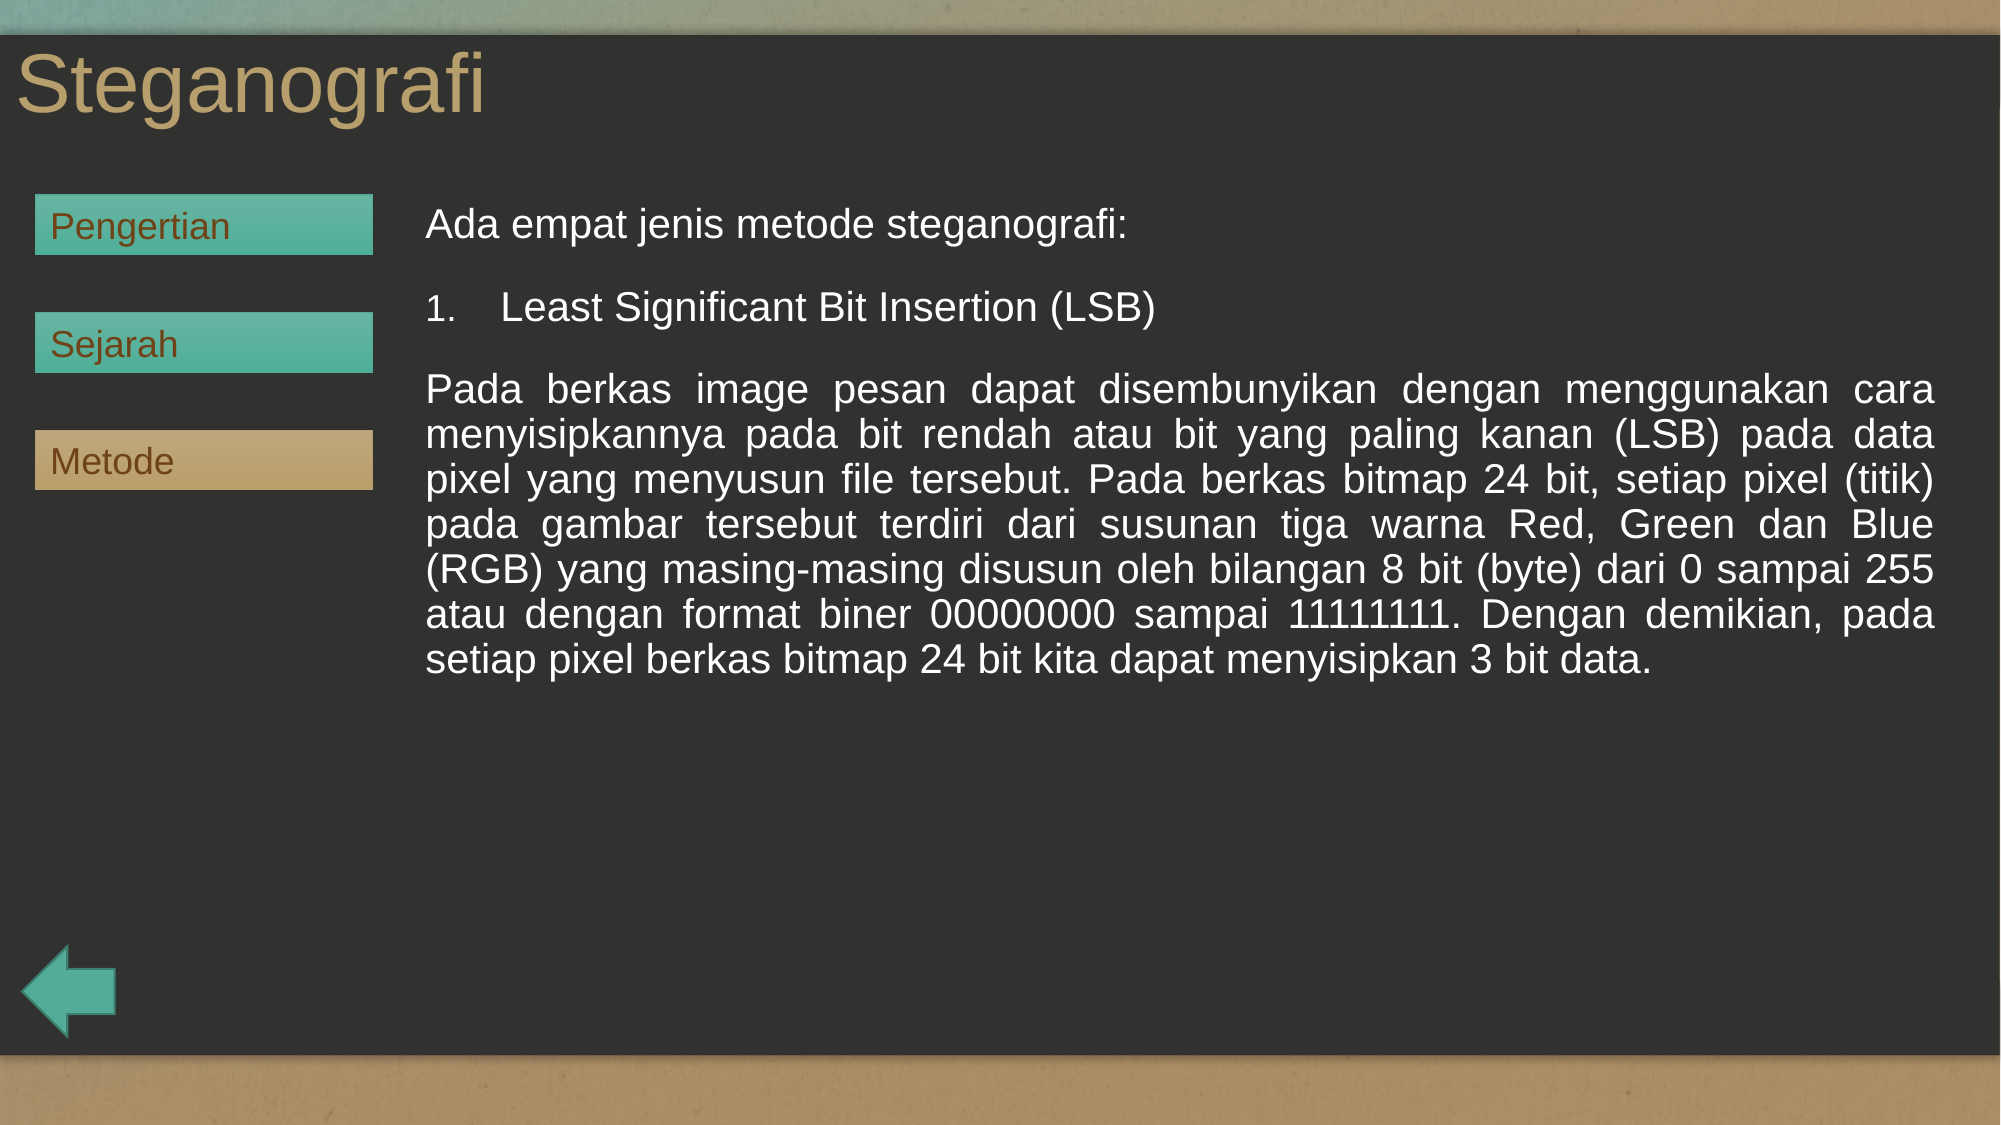

# Steganografi
Pengertian
Ada empat jenis metode steganografi:
Least Significant Bit Insertion (LSB)
Pada berkas image pesan dapat disembunyikan dengan menggunakan cara menyisipkannya pada bit rendah atau bit yang paling kanan (LSB) pada data pixel yang menyusun file tersebut. Pada berkas bitmap 24 bit, setiap pixel (titik) pada gambar tersebut terdiri dari susunan tiga warna Red, Green dan Blue (RGB) yang masing-masing disusun oleh bilangan 8 bit (byte) dari 0 sampai 255 atau dengan format biner 00000000 sampai 11111111. Dengan demikian, pada setiap pixel berkas bitmap 24 bit kita dapat menyisipkan 3 bit data.
Sejarah
Metode